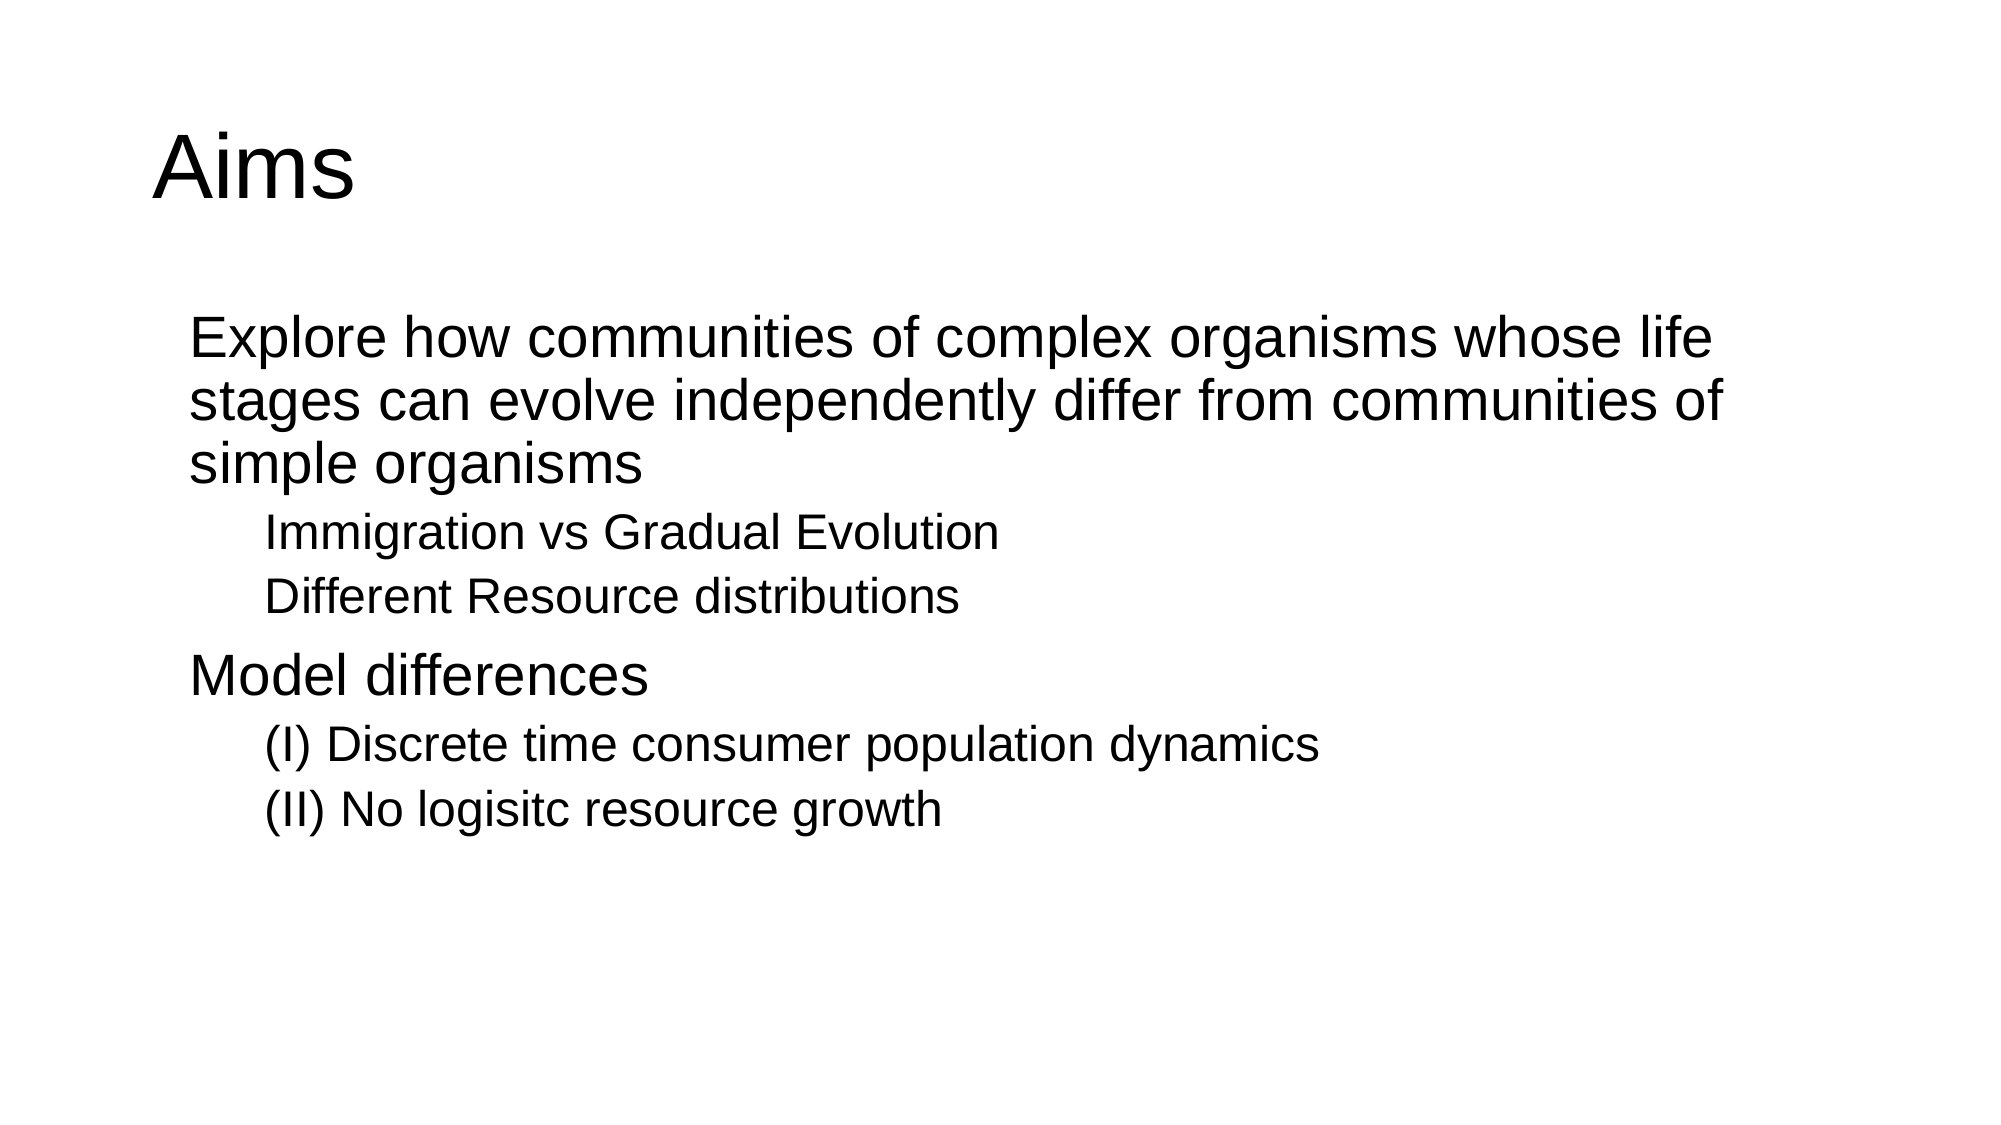

# Aims
Explore how communities of complex organisms whose life stages can evolve independently differ from communities of simple organisms
Immigration vs Gradual Evolution
Different Resource distributions
Model differences
(I) Discrete time consumer population dynamics
(II) No logisitc resource growth